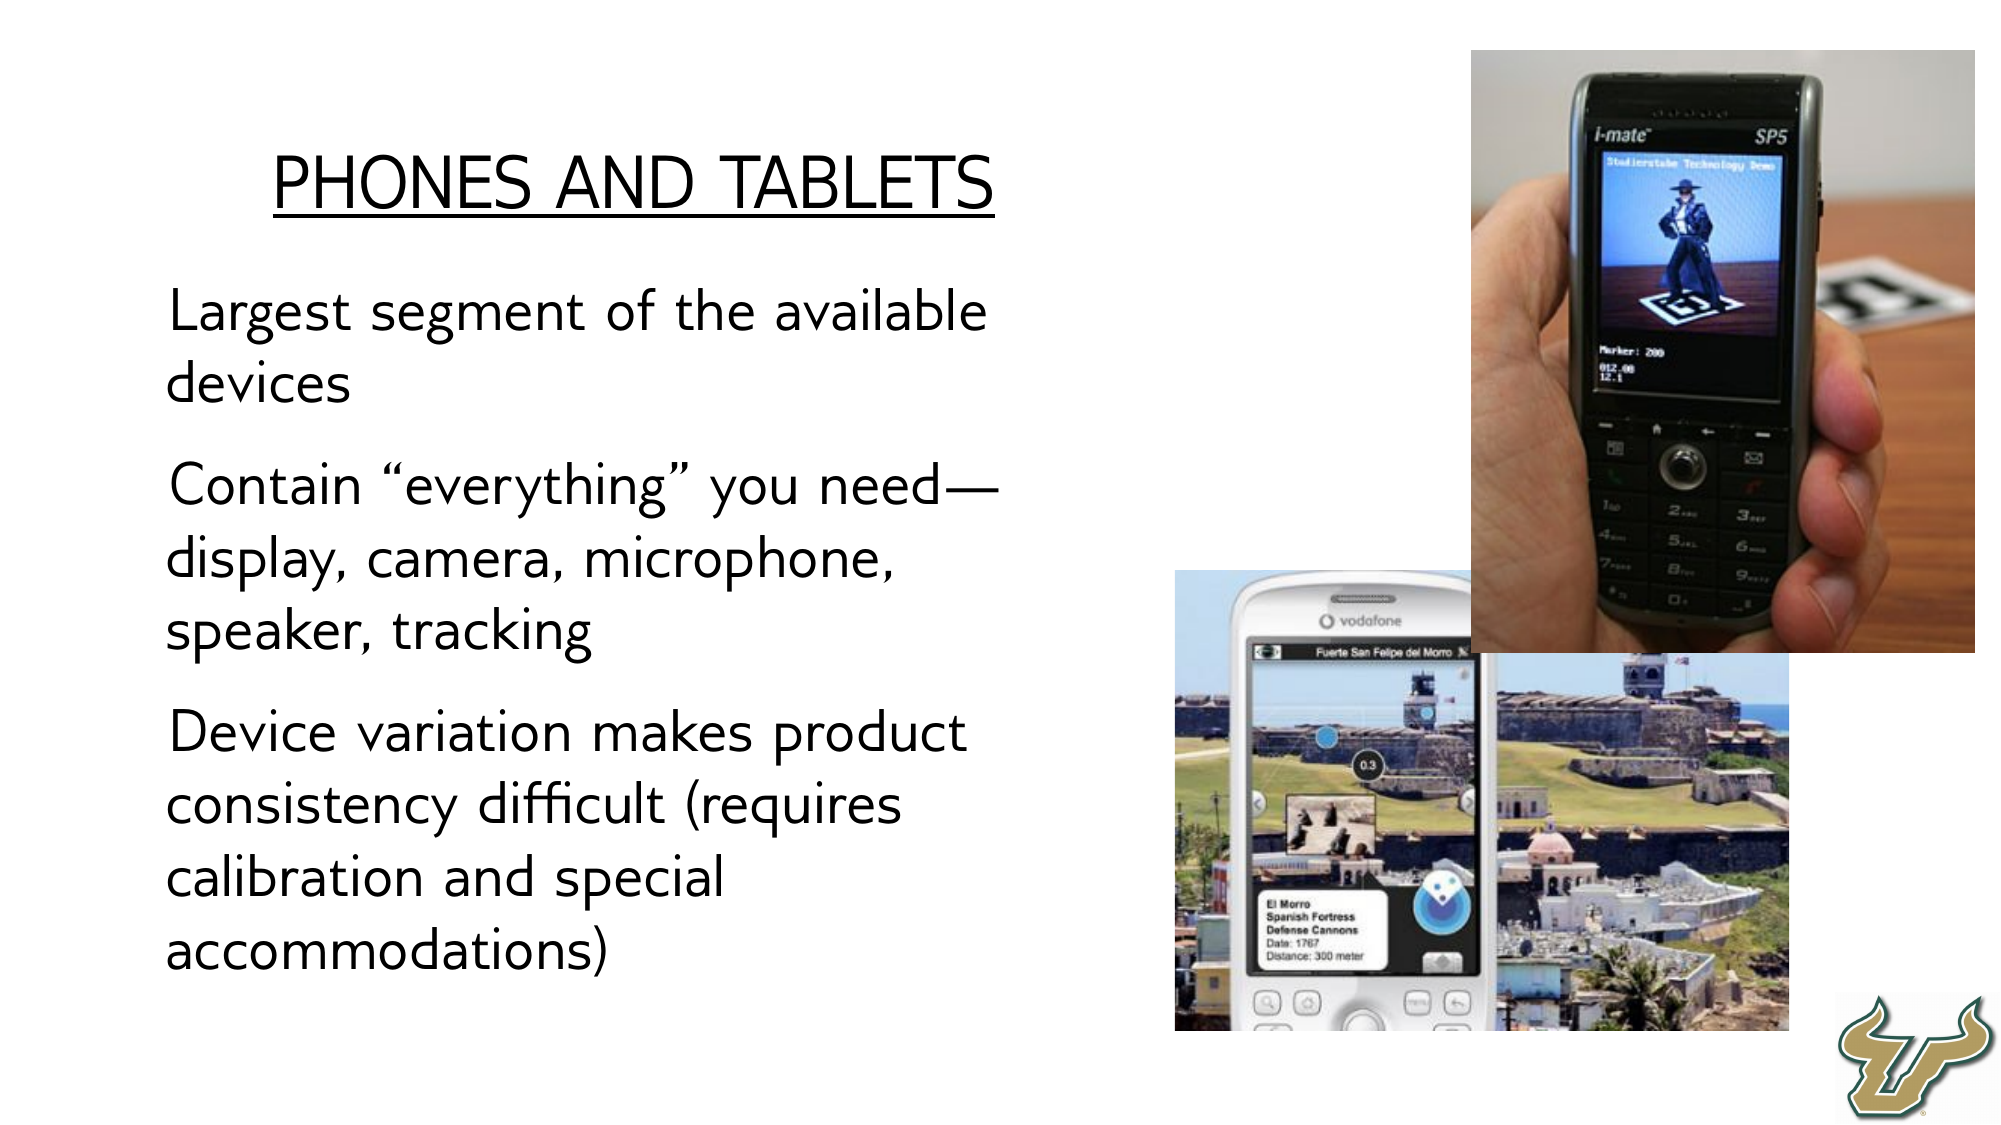

Phones and Tablets
Largest segment of the available devices
Contain “everything” you need—display, camera, microphone, speaker, tracking
Device variation makes product consistency difficult (requires calibration and special accommodations)